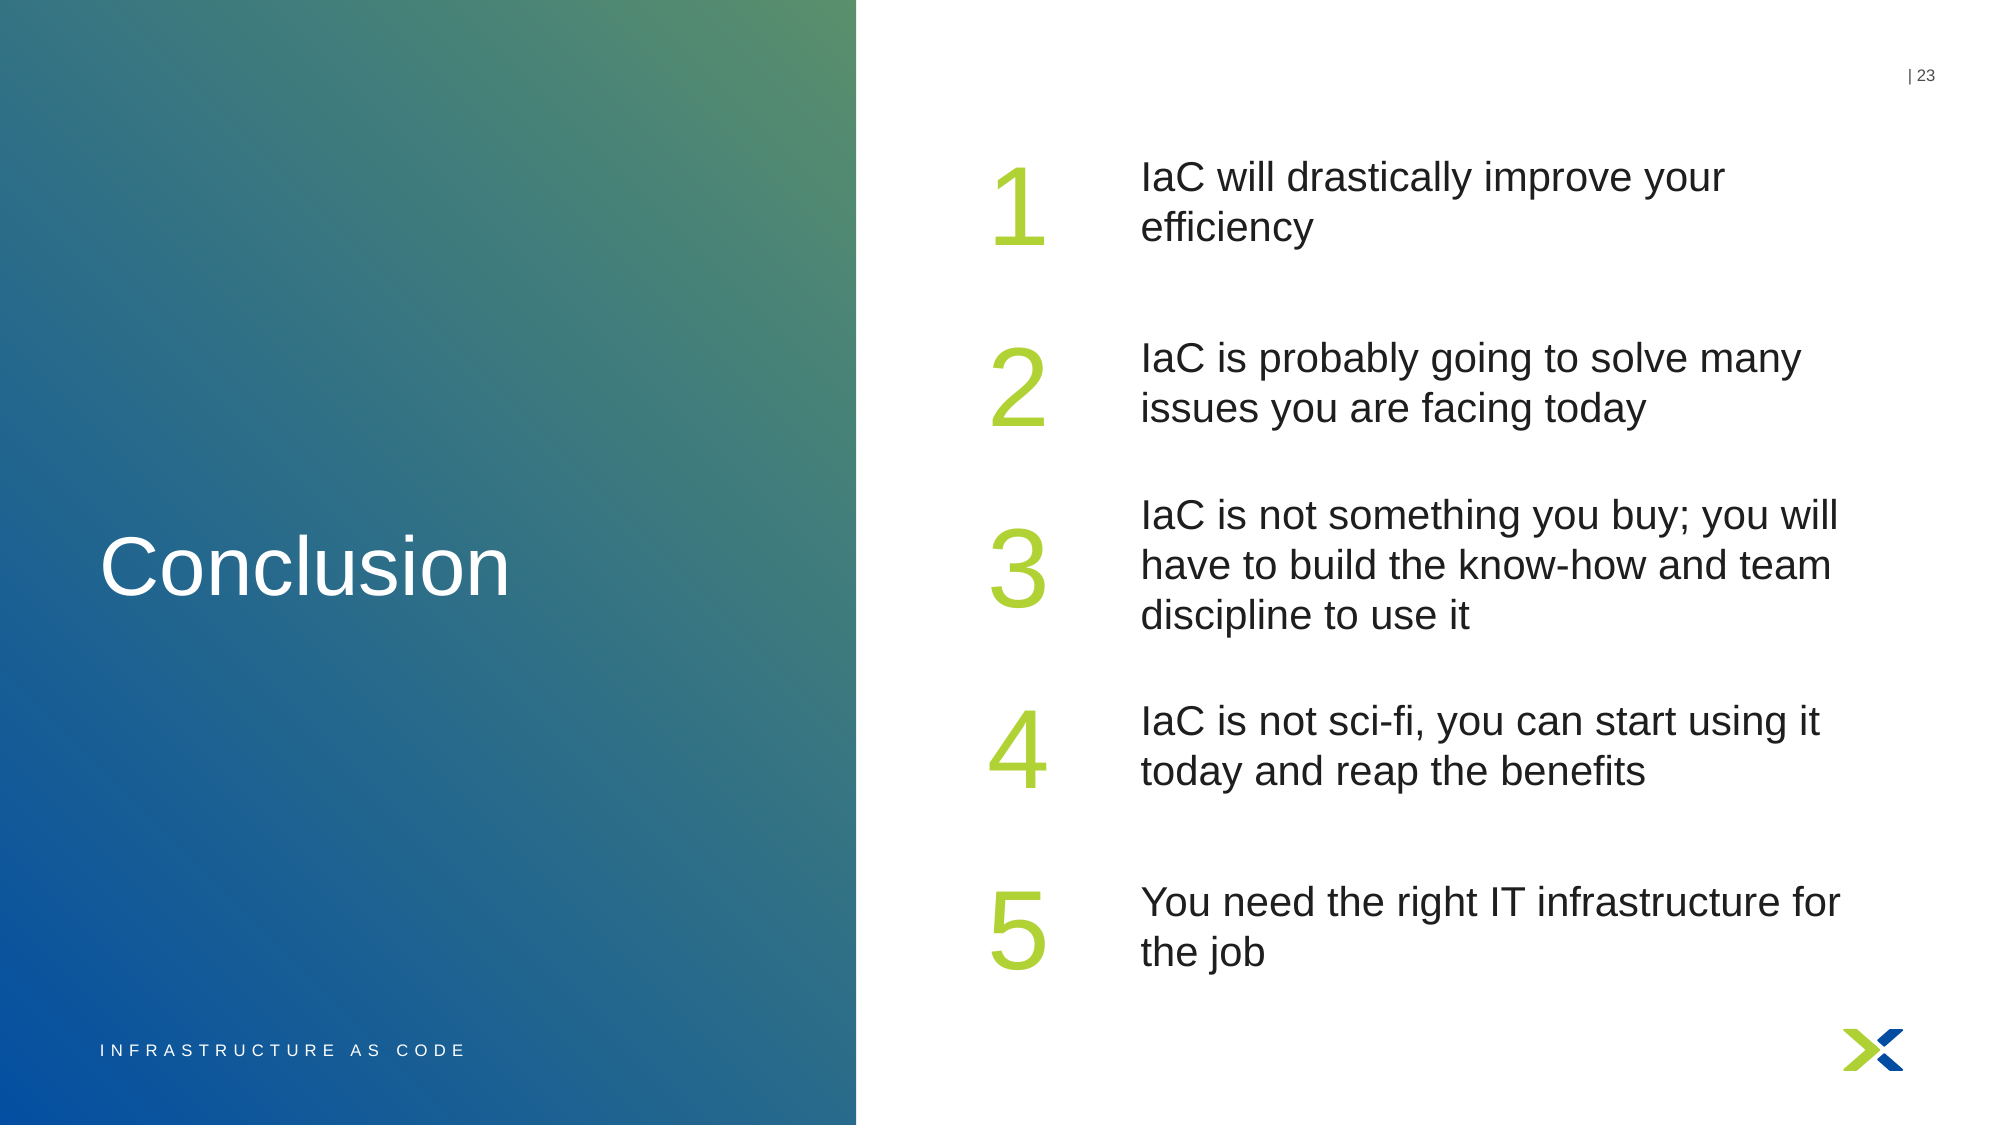

| 23
1
IaC will drastically improve your efficiency
2
IaC is probably going to solve many issues you are facing today
3
IaC is not something you buy; you will have to build the know-how and team discipline to use it
# Conclusion
4
IaC is not sci-fi, you can start using it today and reap the benefits
5
You need the right IT infrastructure for the job
Infrastructure As Code